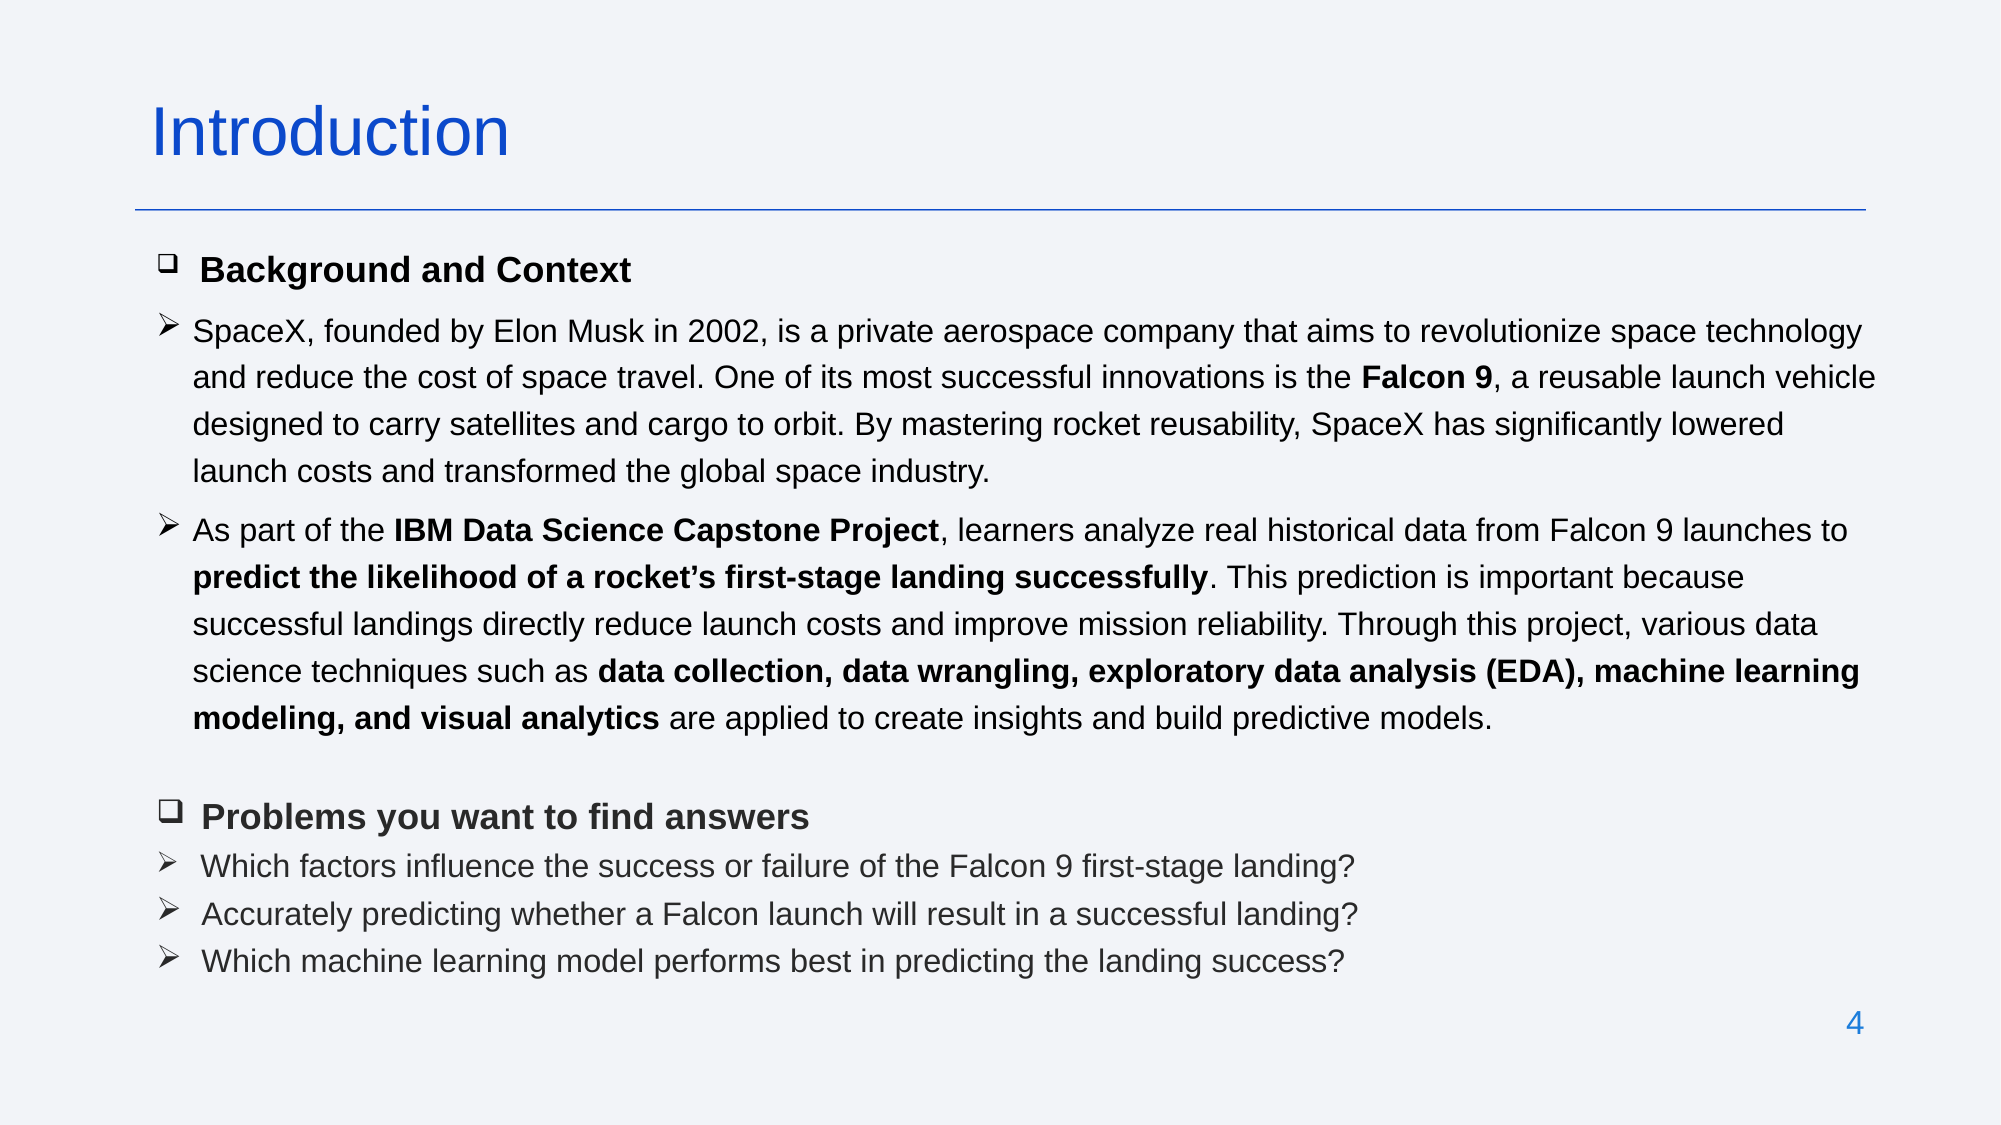

Introduction

 Background and Context
SpaceX, founded by Elon Musk in 2002, is a private aerospace company that aims to revolutionize space technology and reduce the cost of space travel. One of its most successful innovations is the Falcon 9, a reusable launch vehicle designed to carry satellites and cargo to orbit. By mastering rocket reusability, SpaceX has significantly lowered launch costs and transformed the global space industry.
As part of the IBM Data Science Capstone Project, learners analyze real historical data from Falcon 9 launches to predict the likelihood of a rocket’s first-stage landing successfully. This prediction is important because successful landings directly reduce launch costs and improve mission reliability. Through this project, various data science techniques such as data collection, data wrangling, exploratory data analysis (EDA), machine learning modeling, and visual analytics are applied to create insights and build predictive models.

 Problems you want to find answers
 Which factors influence the success or failure of the Falcon 9 first-stage landing?
 Accurately predicting whether a Falcon launch will result in a successful landing?
 Which machine learning model performs best in predicting the landing success?

4